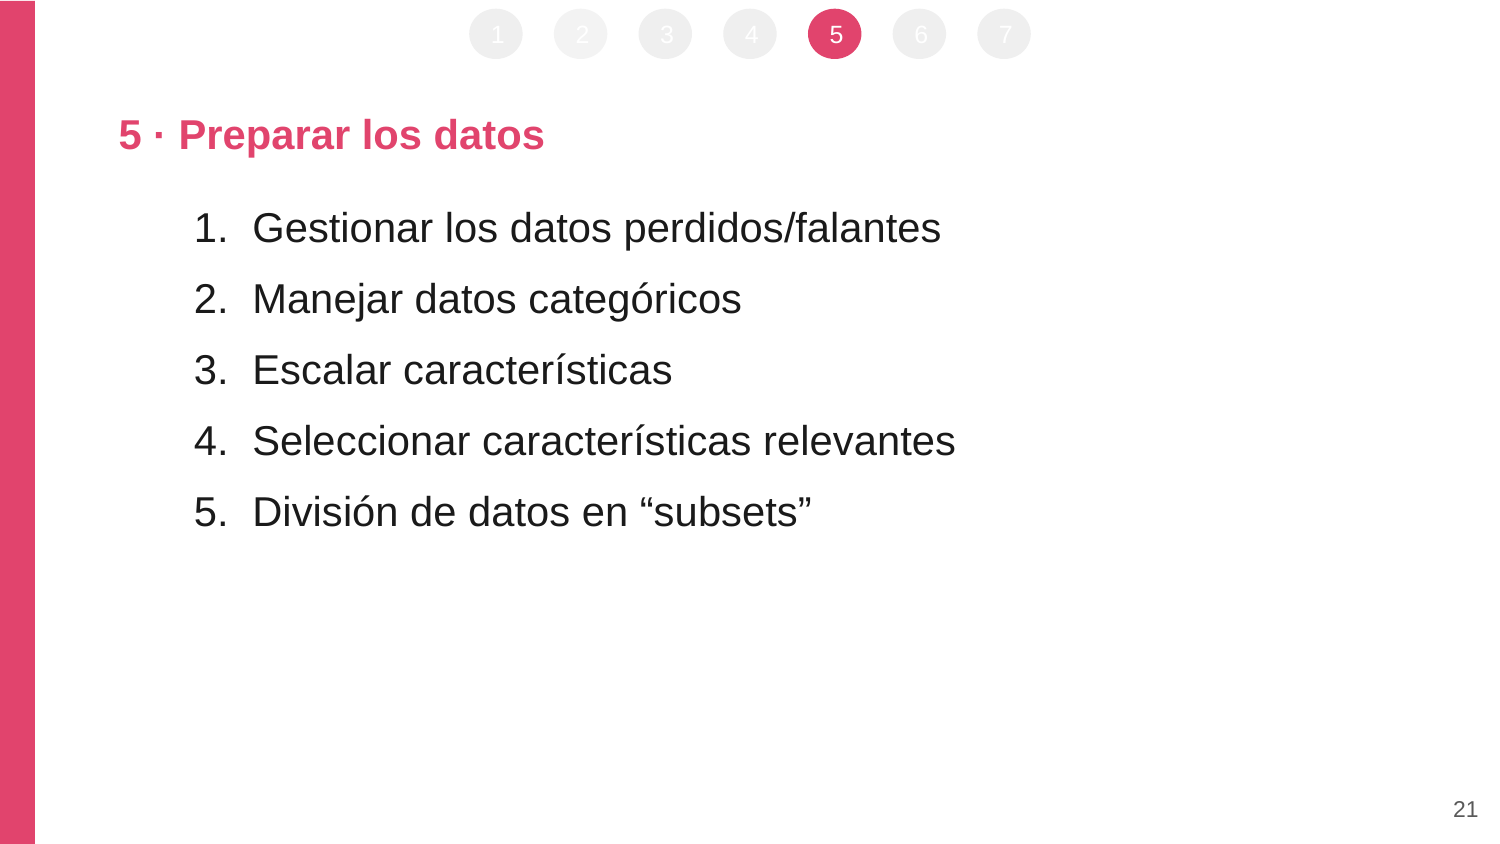

1

2

3

4

5

6

7
5 · Preparar los datos
Gestionar los datos perdidos/falantes
Manejar datos categóricos
Escalar características
Seleccionar características relevantes
División de datos en “subsets”
21